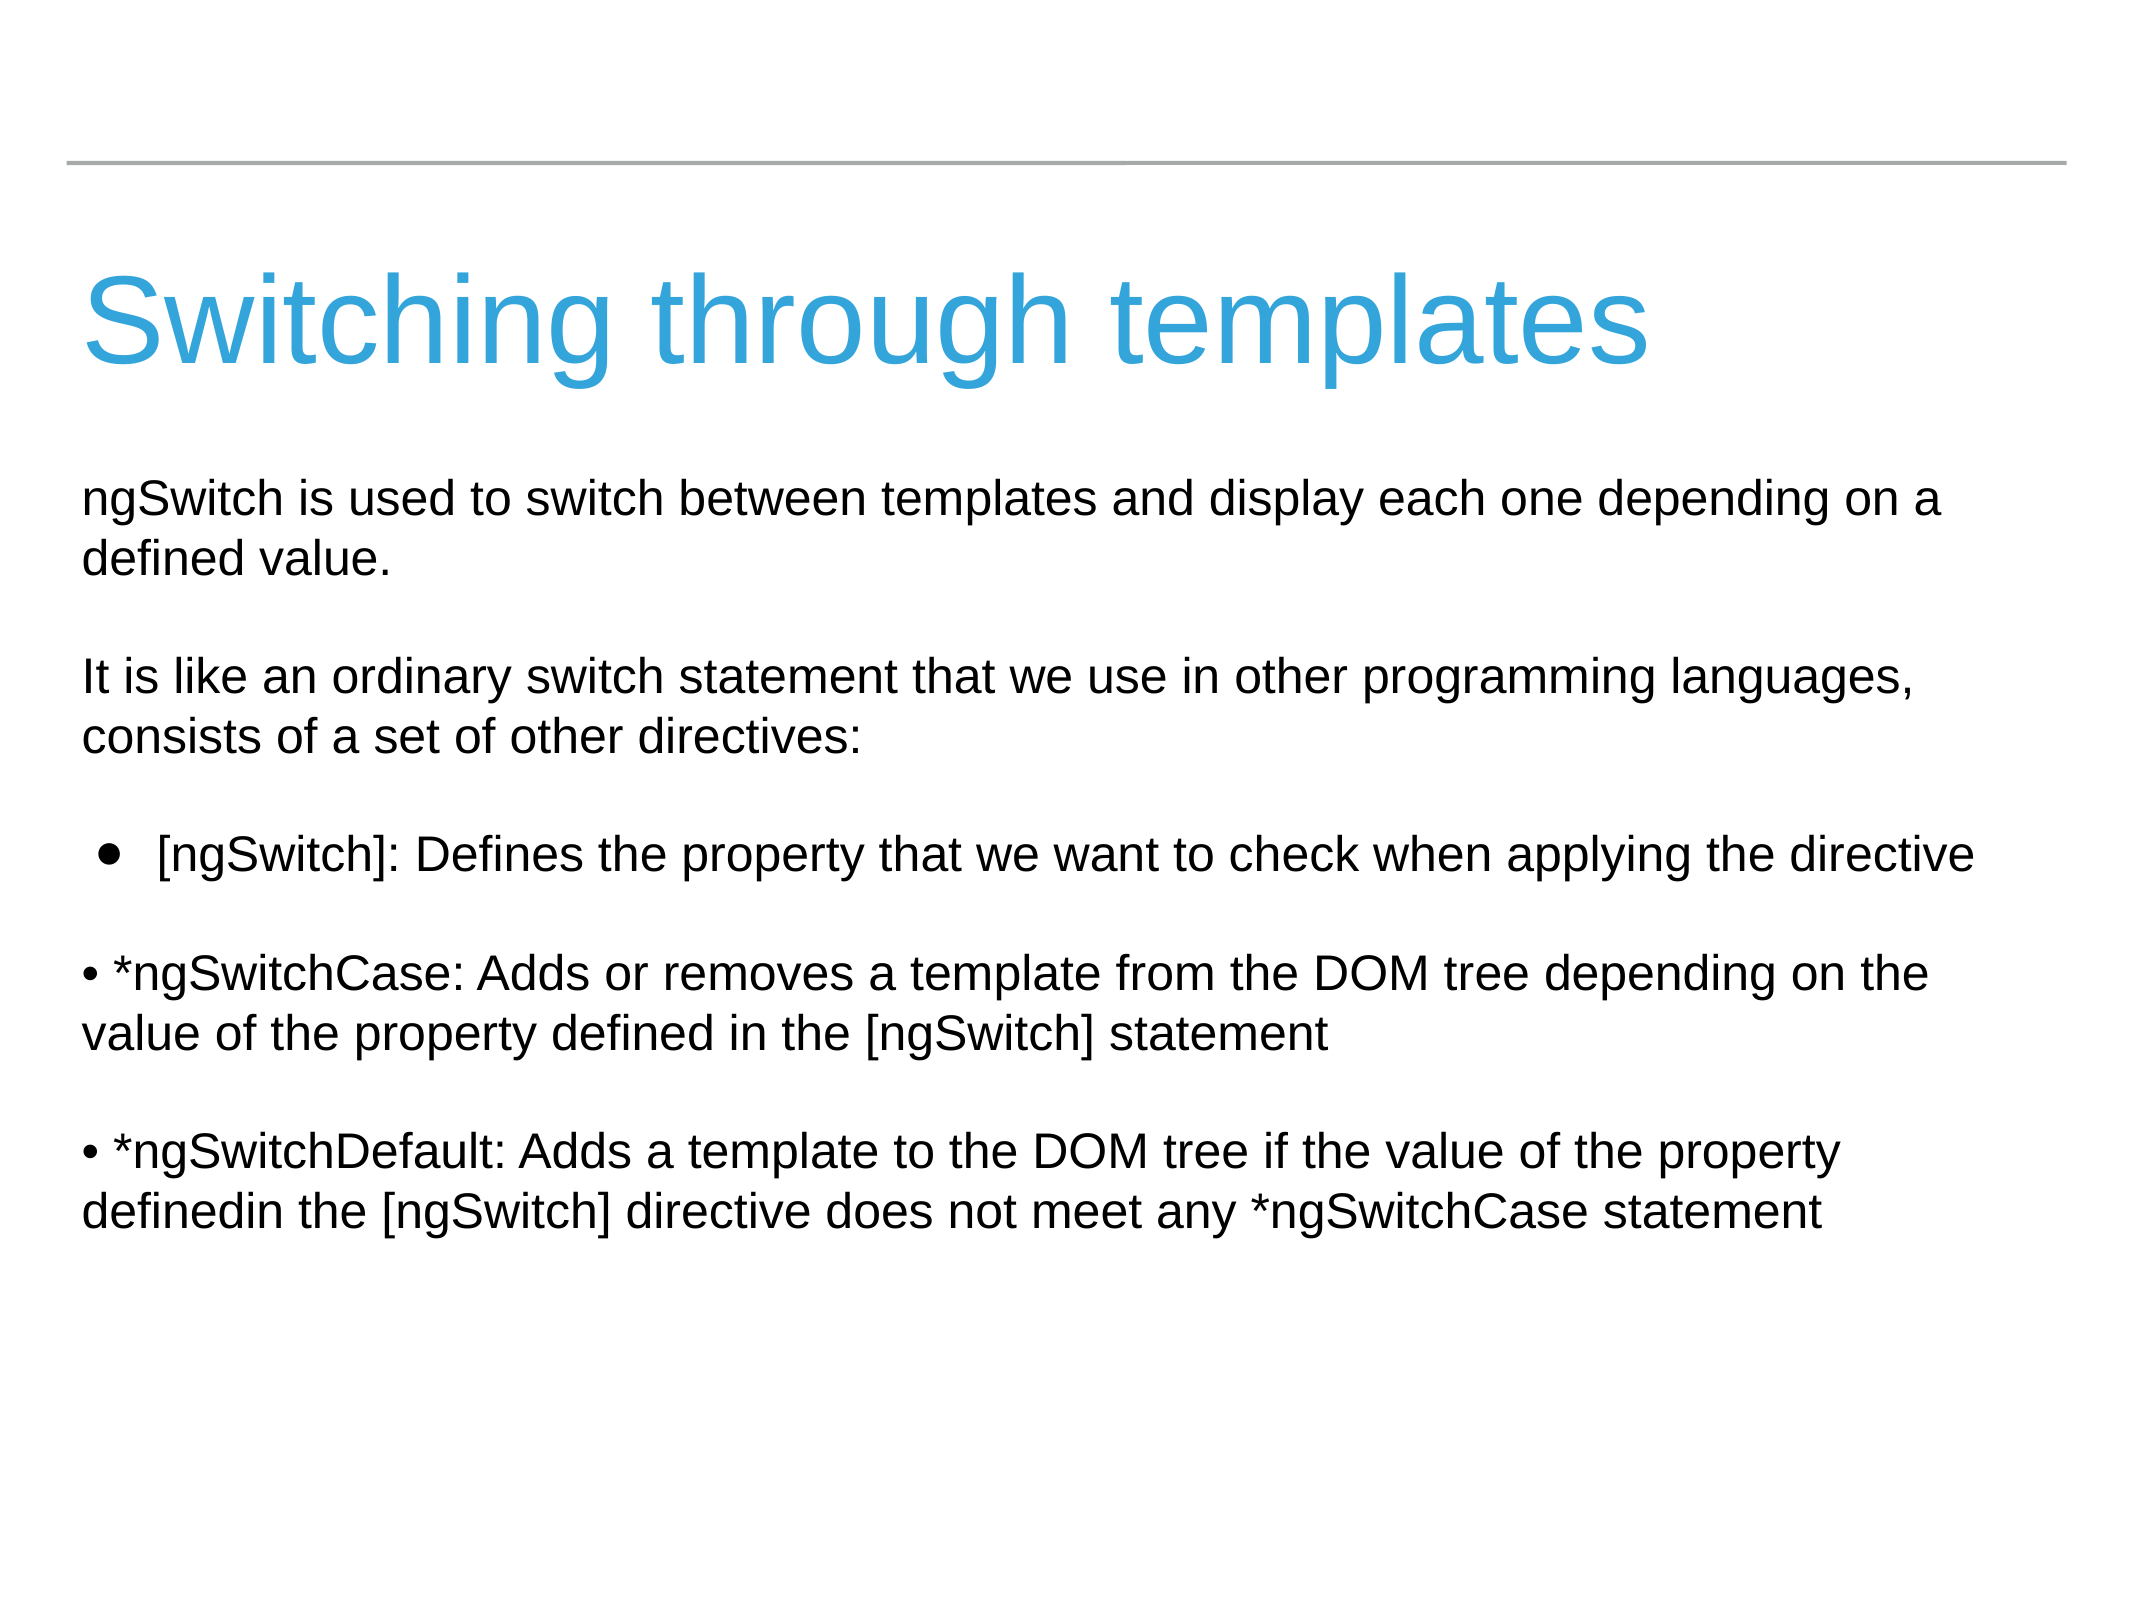

# Switching through templates
ngSwitch is used to switch between templates and display each one depending on a defined value.
It is like an ordinary switch statement that we use in other programming languages, consists of a set of other directives:
[ngSwitch]: Defines the property that we want to check when applying the directive
• *ngSwitchCase: Adds or removes a template from the DOM tree depending on the value of the property defined in the [ngSwitch] statement
• *ngSwitchDefault: Adds a template to the DOM tree if the value of the property definedin the [ngSwitch] directive does not meet any *ngSwitchCase statement